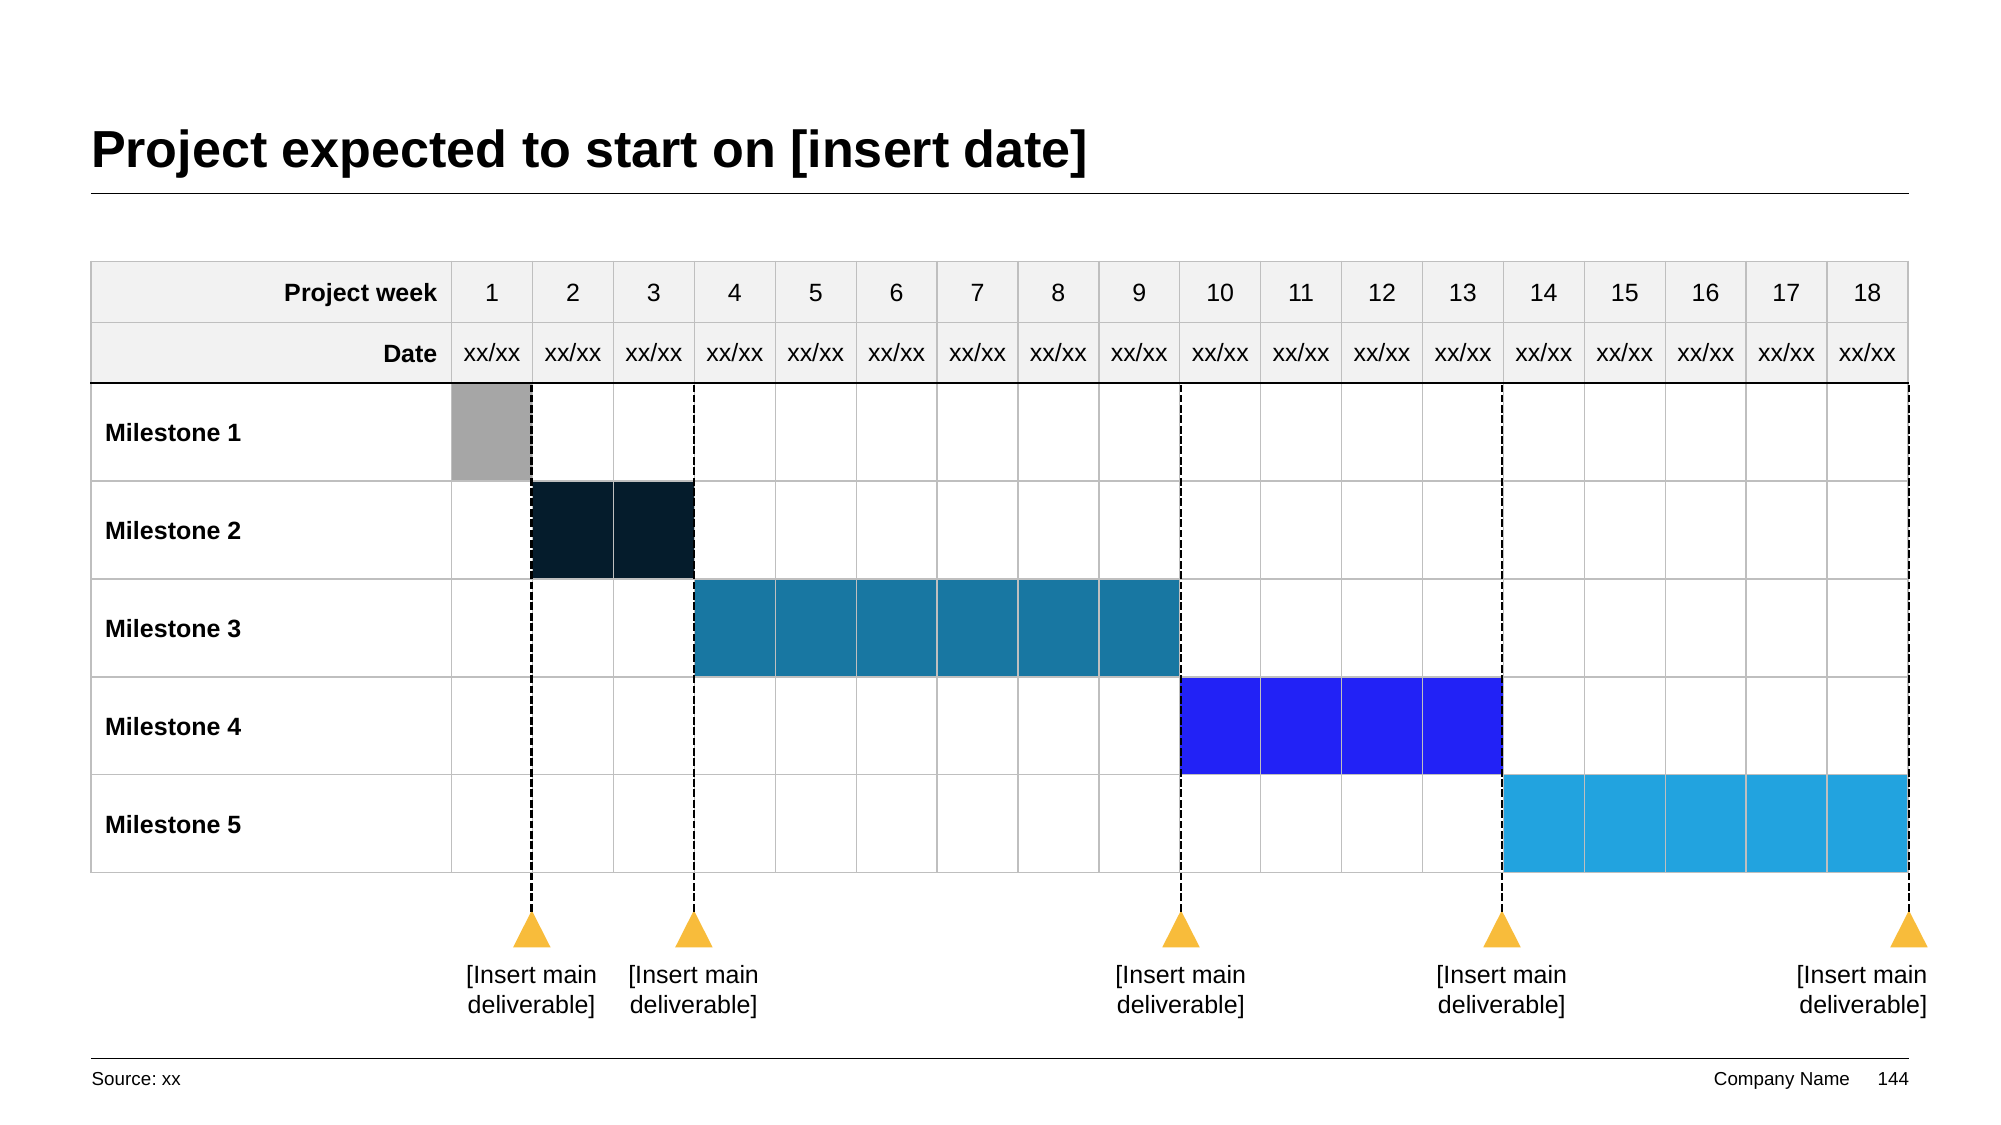

# Project expected to start on [insert date]
| Project week | 1 | 2 | 3 | 4 | 5 | 6 | 7 | 8 | 9 | 10 | 11 | 12 | 13 | 14 | 15 | 16 | 17 | 18 |
| --- | --- | --- | --- | --- | --- | --- | --- | --- | --- | --- | --- | --- | --- | --- | --- | --- | --- | --- |
| Date | xx/xx | xx/xx | xx/xx | xx/xx | xx/xx | xx/xx | xx/xx | xx/xx | xx/xx | xx/xx | xx/xx | xx/xx | xx/xx | xx/xx | xx/xx | xx/xx | xx/xx | xx/xx |
| Milestone 1 |  |  |  |  |  |  |  |  |  |  |  |  |  |  |  |  |  |  |
| Milestone 2 |  |  |  |  |  |  |  |  |  |  |  |  |  |  |  |  |  |  |
| Milestone 3 |  |  |  |  |  |  |  |  |  |  |  |  |  |  |  |  |  |  |
| Milestone 4 |  |  |  |  |  |  |  |  |  |  |  |  |  |  |  |  |  |  |
| Milestone 5 |  |  |  |  |  |  |  |  |  |  |  |  |  |  |  |  |  |  |

[Insert main deliverable]
[Insert main deliverable]
[Insert main deliverable]
[Insert main deliverable]
[Insert main deliverable]
Source: xx